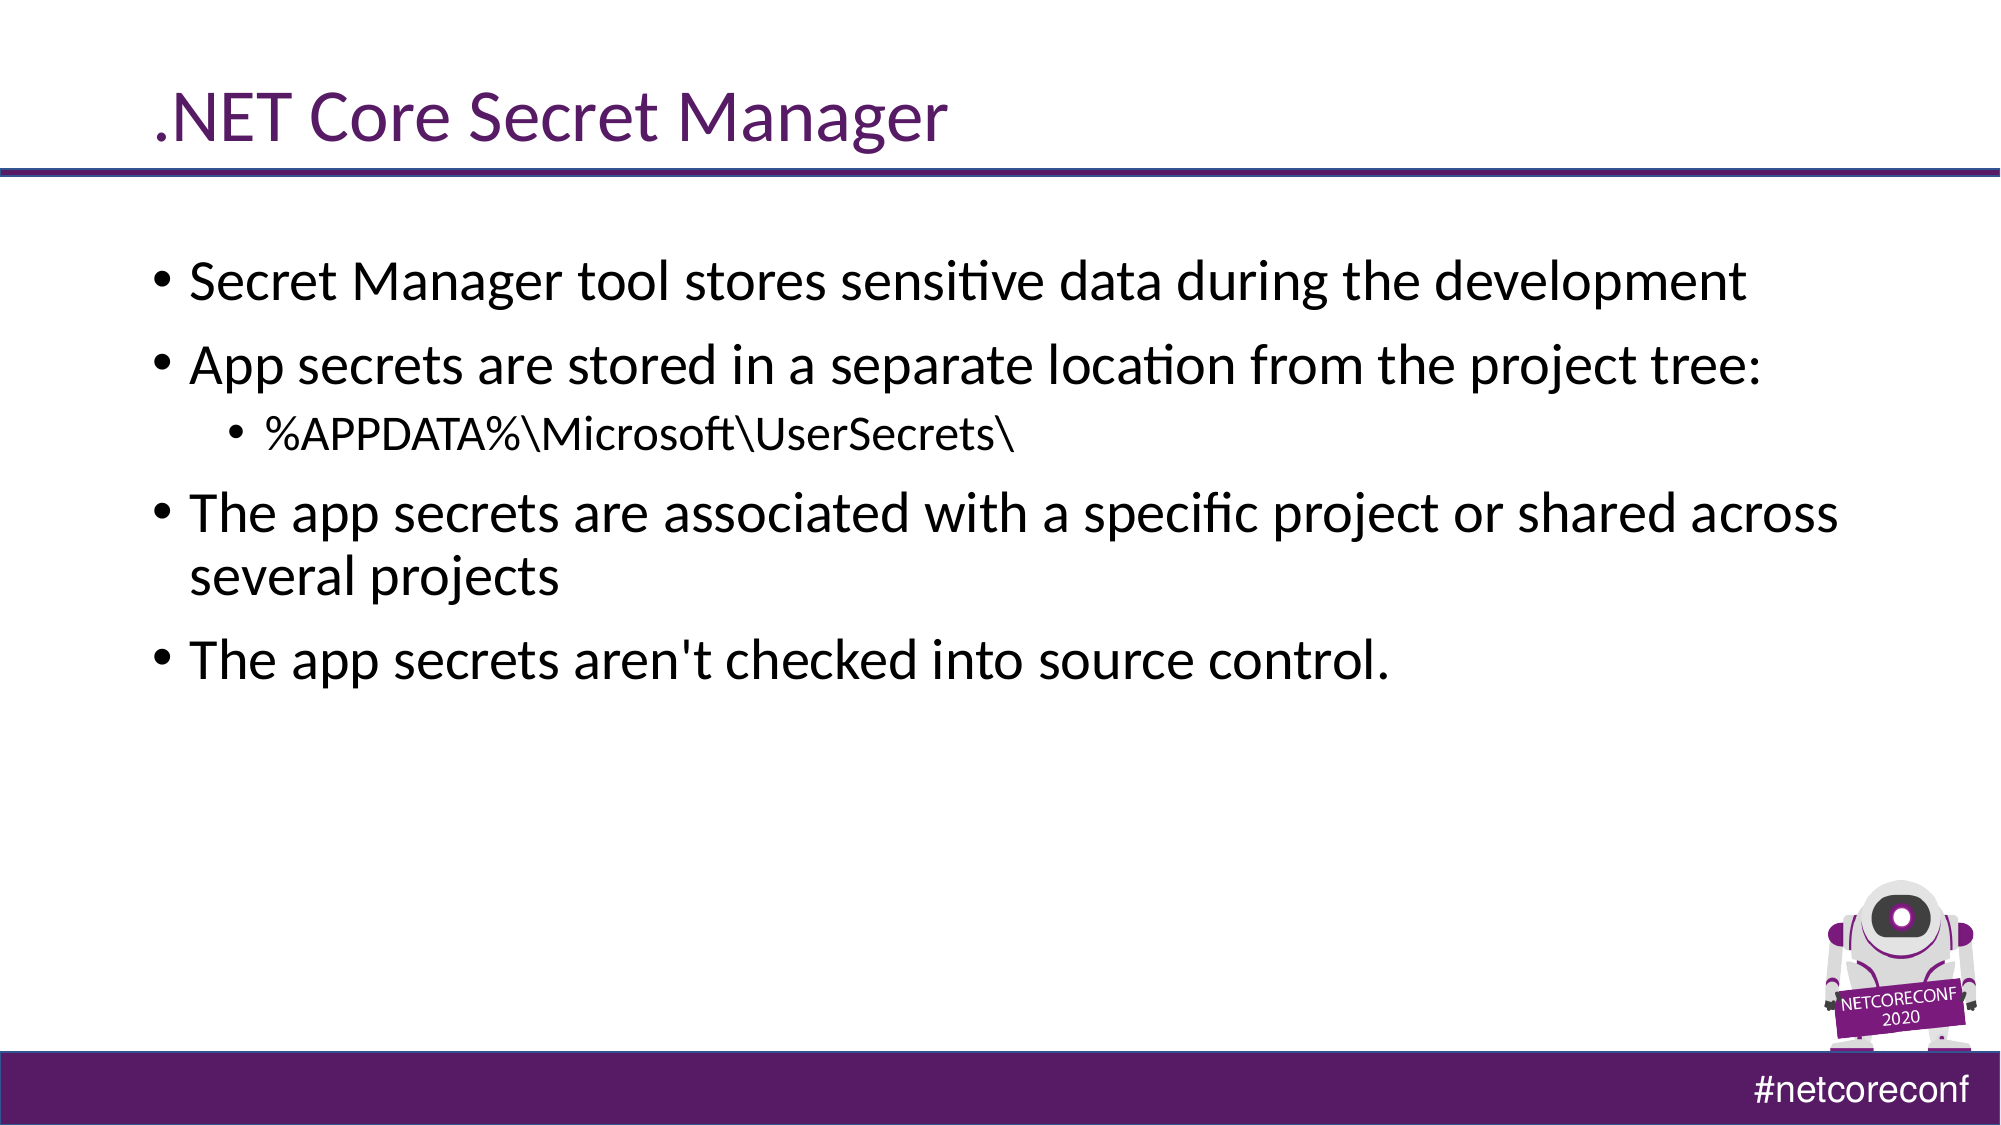

# .NET Core Secret Manager
Secret Manager tool stores sensitive data during the development
App secrets are stored in a separate location from the project tree:
%APPDATA%\Microsoft\UserSecrets\
The app secrets are associated with a specific project or shared across several projects
The app secrets aren't checked into source control.